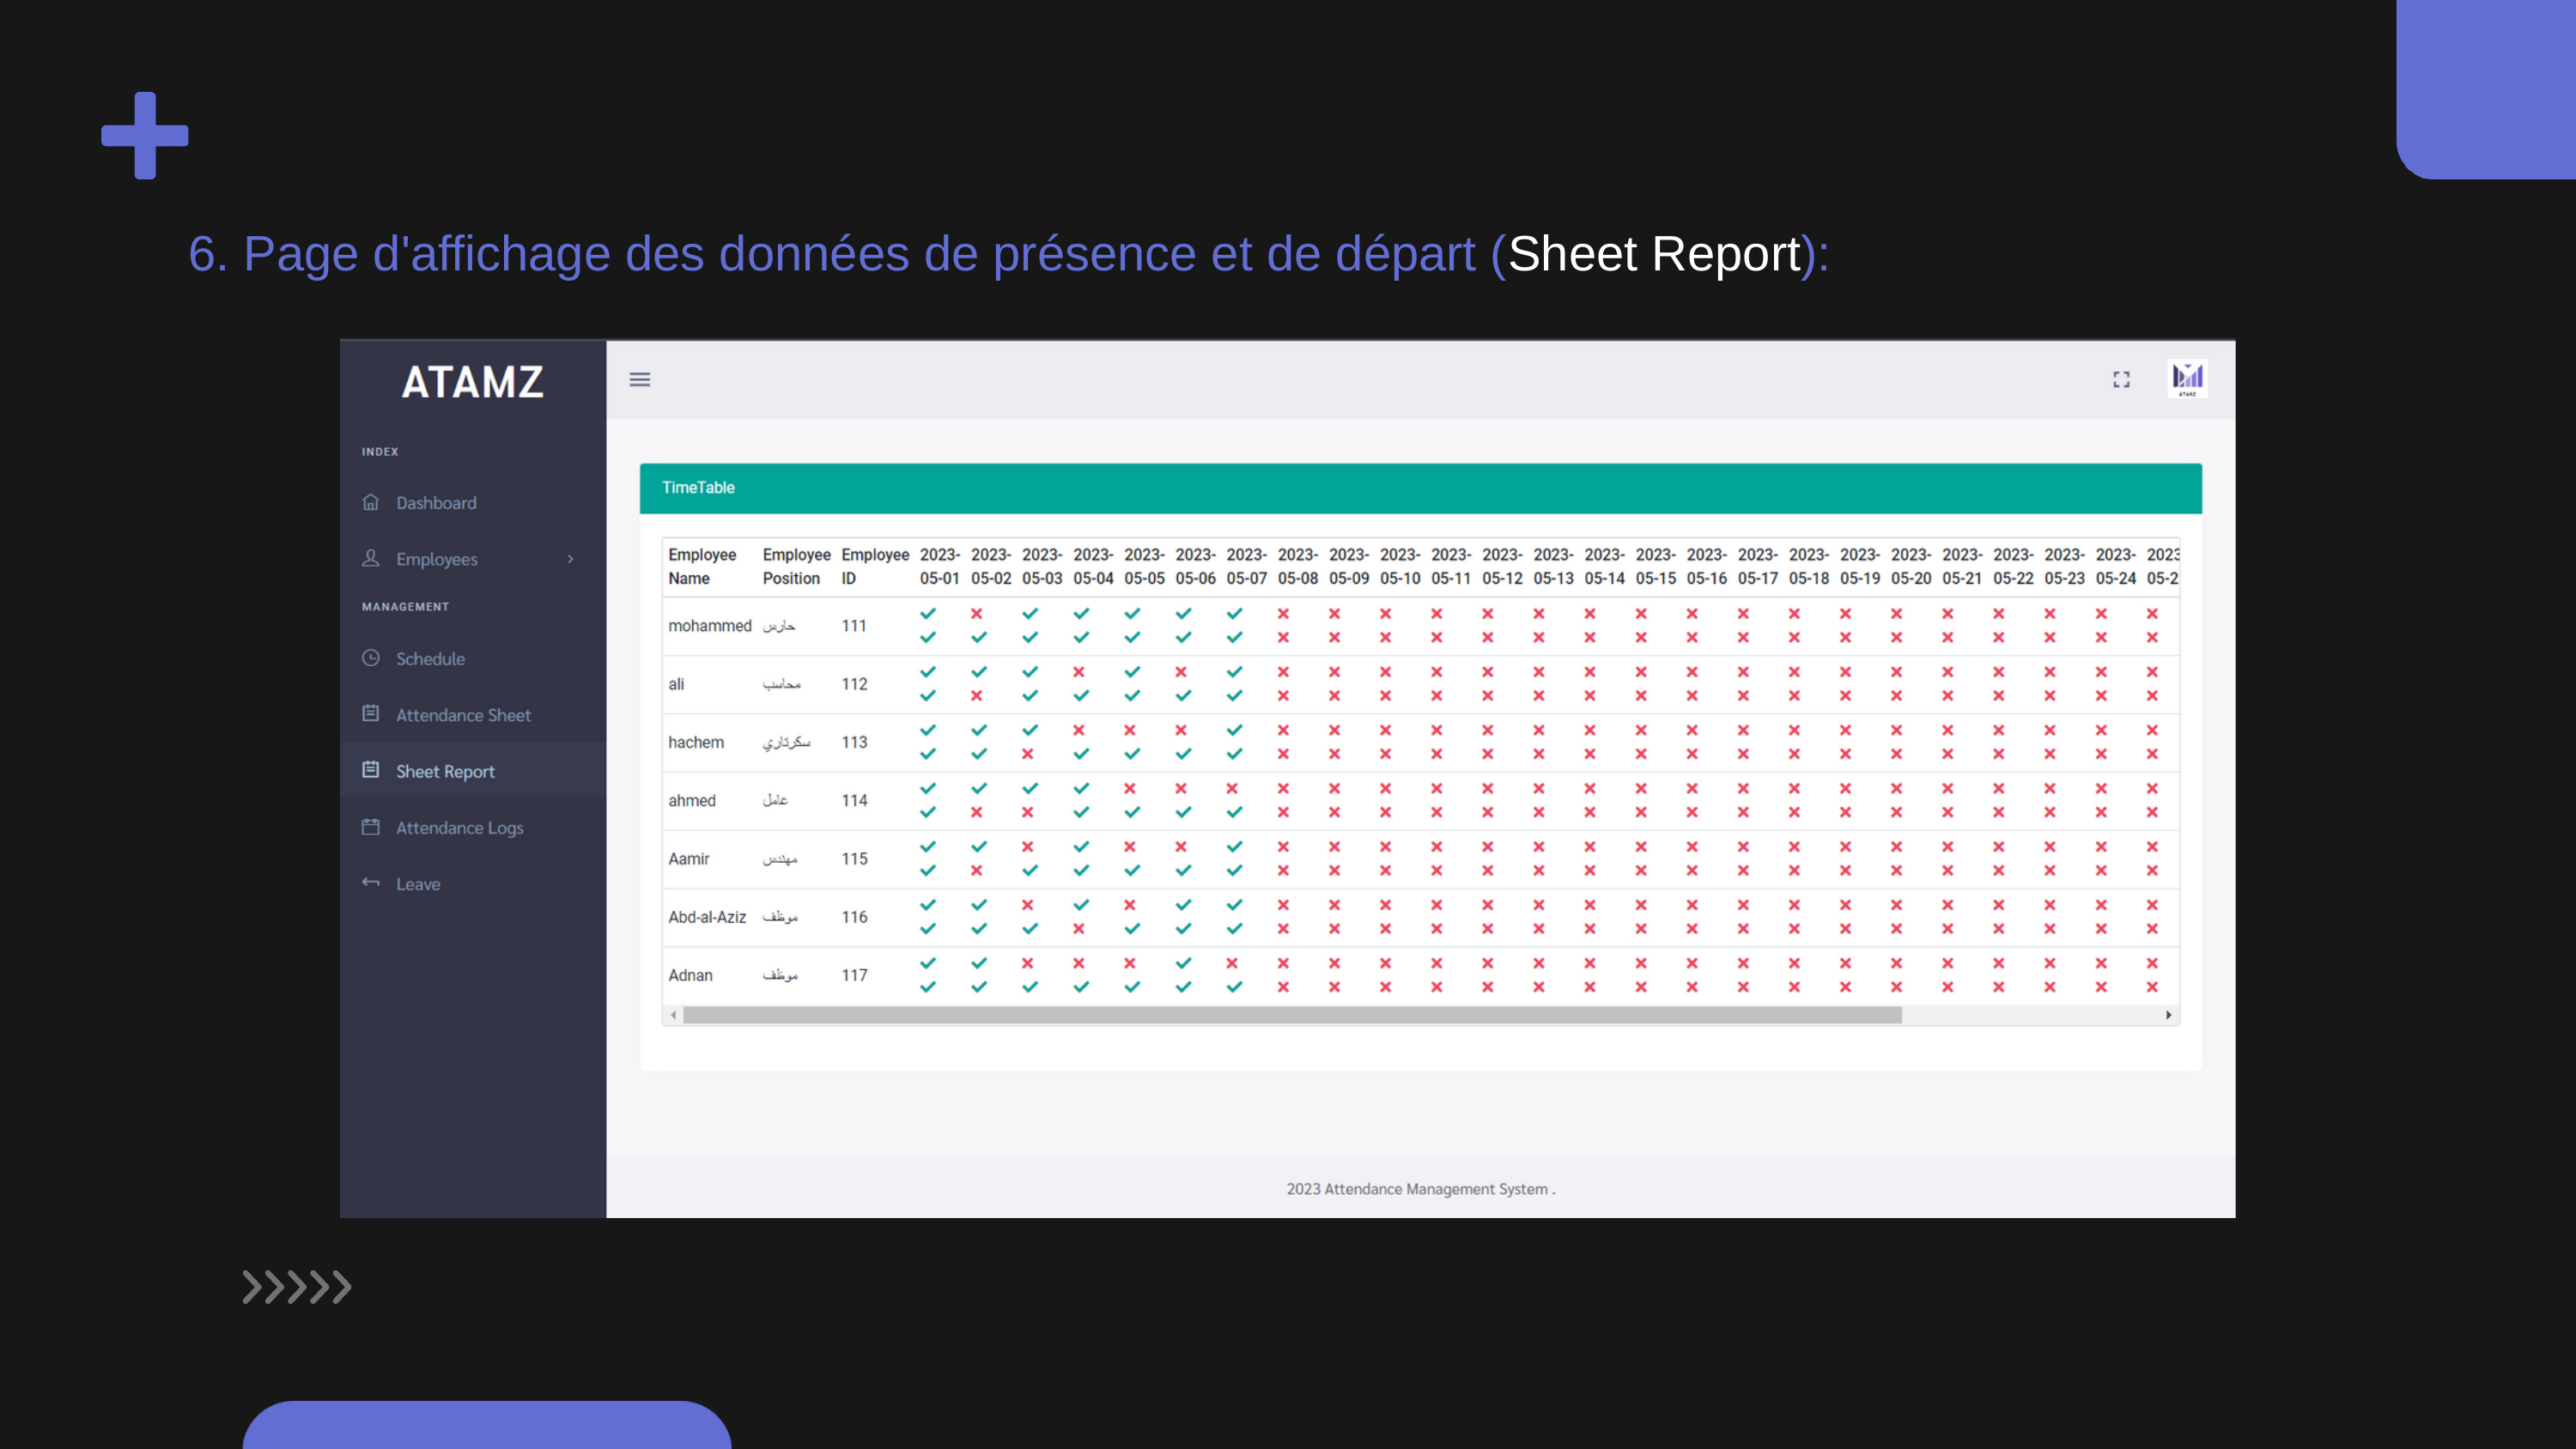

6. Page d'affichage des données de présence et de départ (Sheet Report):